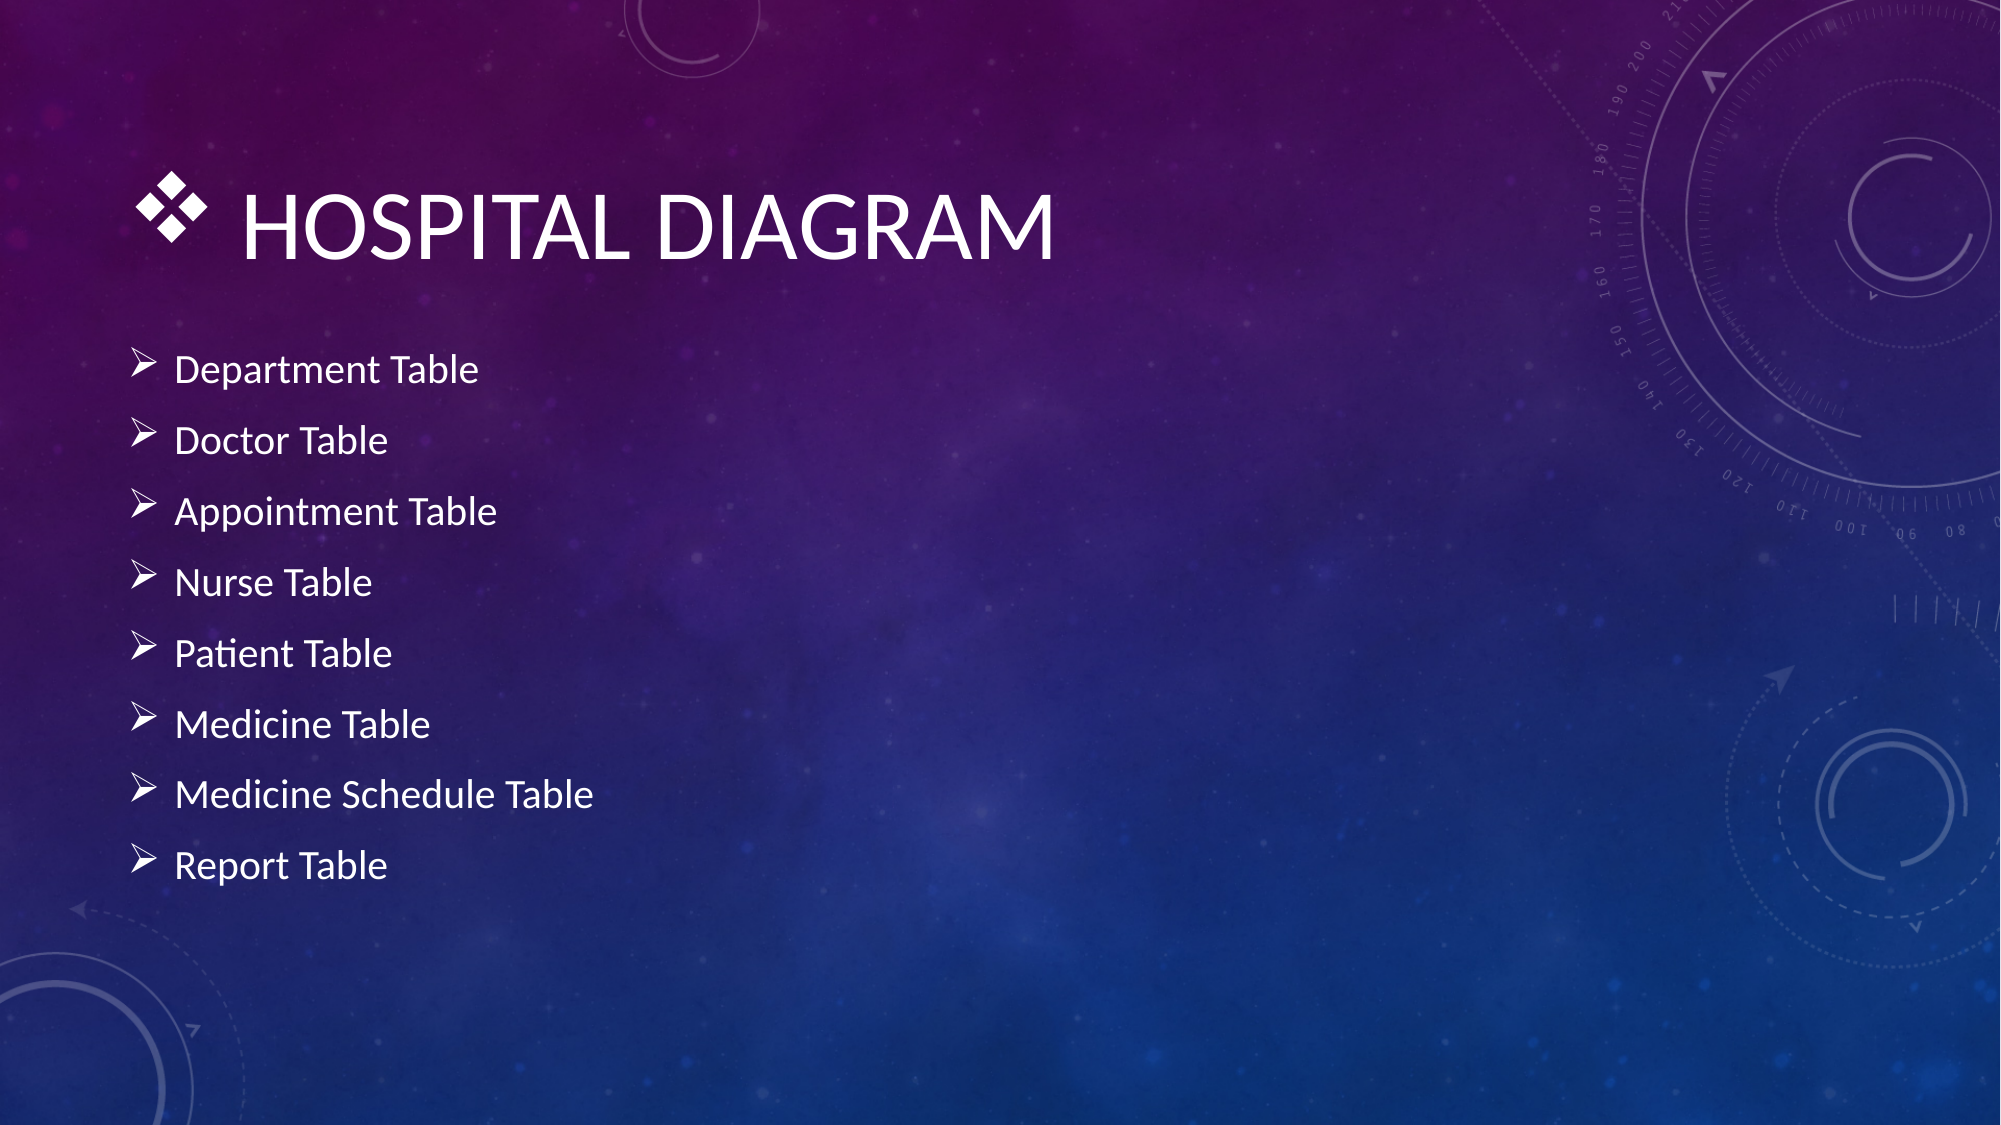

# Hospital Diagram

Department Table
Doctor Table
Appointment Table
Nurse Table
Patient Table
Medicine Table
Medicine Schedule Table
Report Table